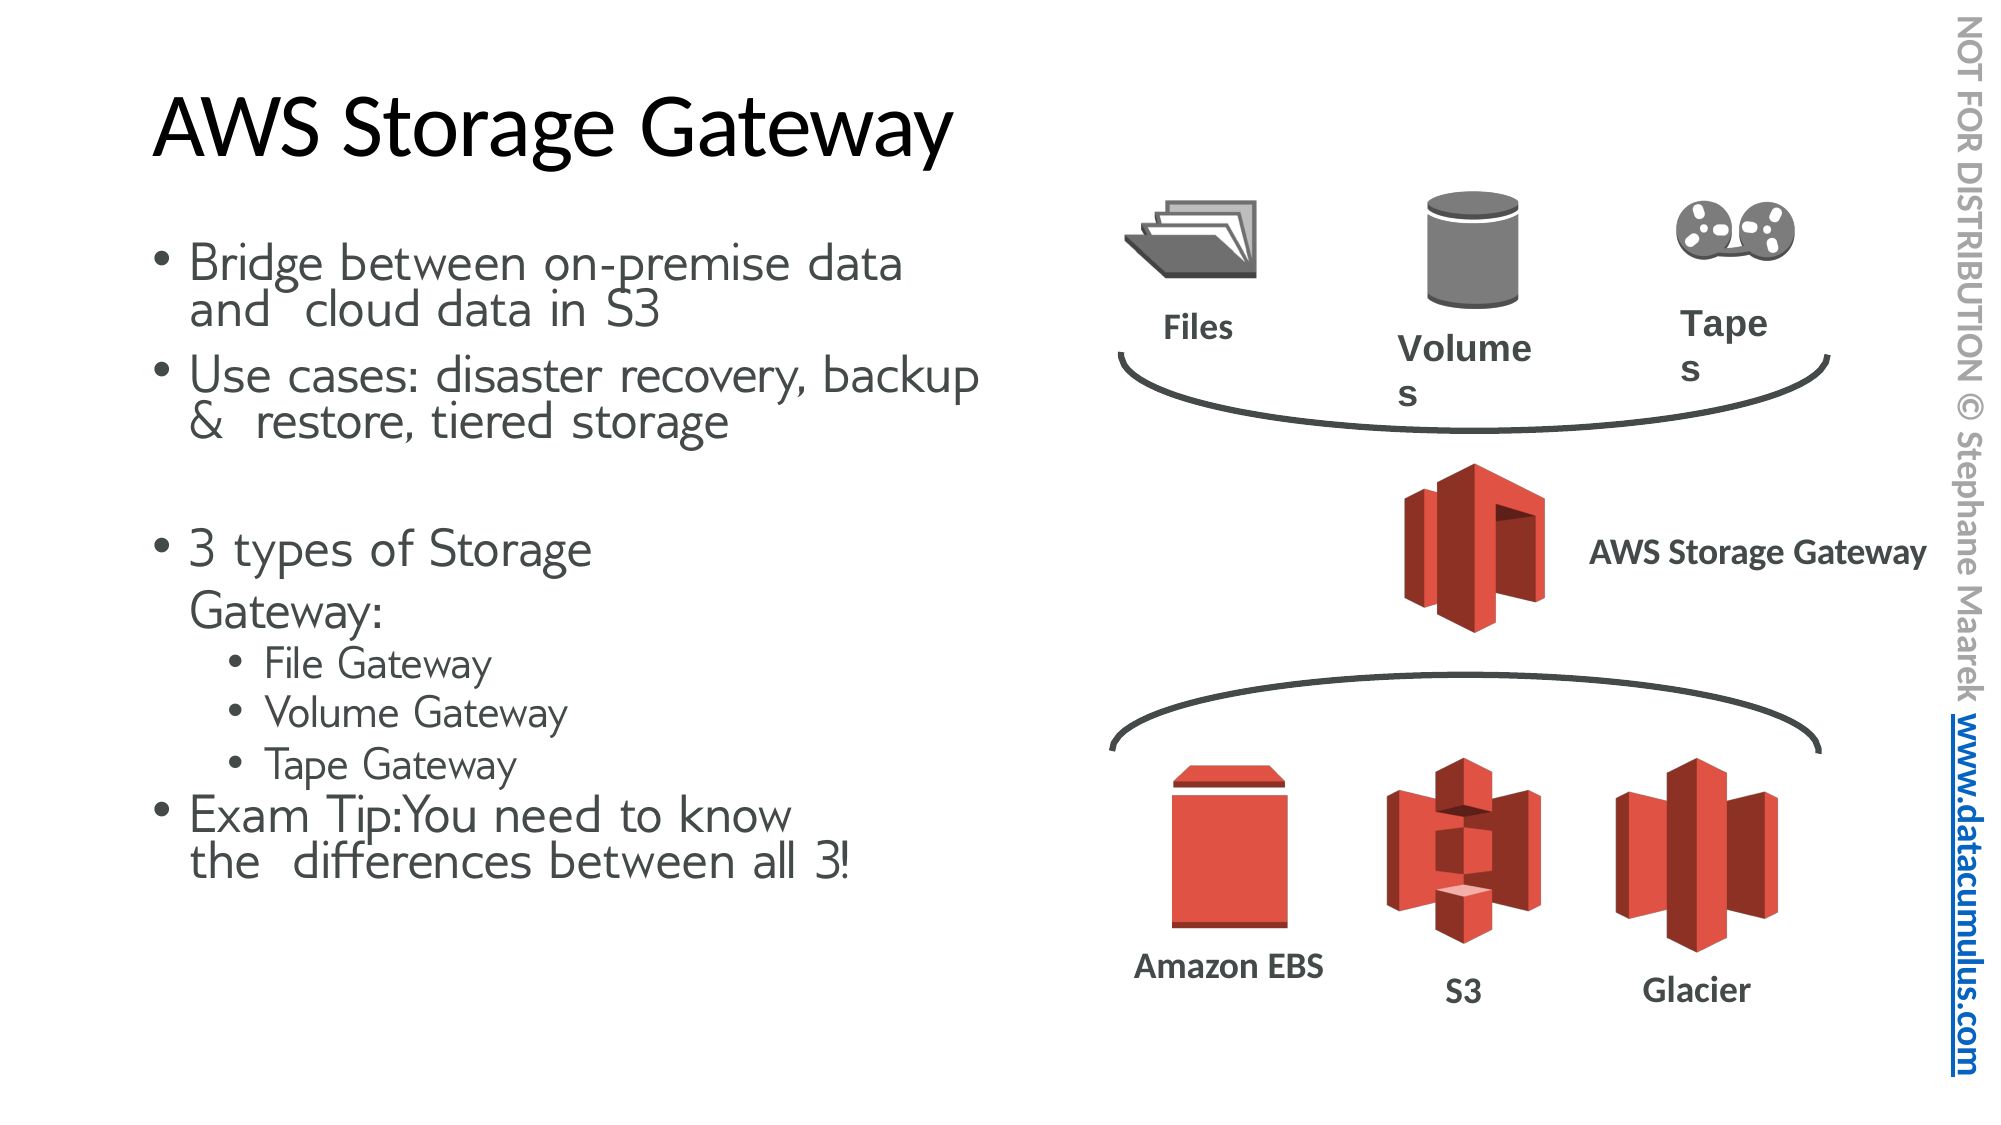

NOT FOR DISTRIBUTION © Stephane Maarek www.datacumulus.com
# AWS Storage Gateway

Bridge between on-premise data and  cloud data in S3
Use cases: disaster recovery, backup &  restore, tiered storage
Tapes
Files
Volumes

3 types of Storage Gateway:
File Gateway
Volume Gateway
Tape Gateway
AWS Storage Gateway

Exam Tip:You need to know the  differences between all 3!
Amazon EBS
Glacier
S3
© Stephane Maarek